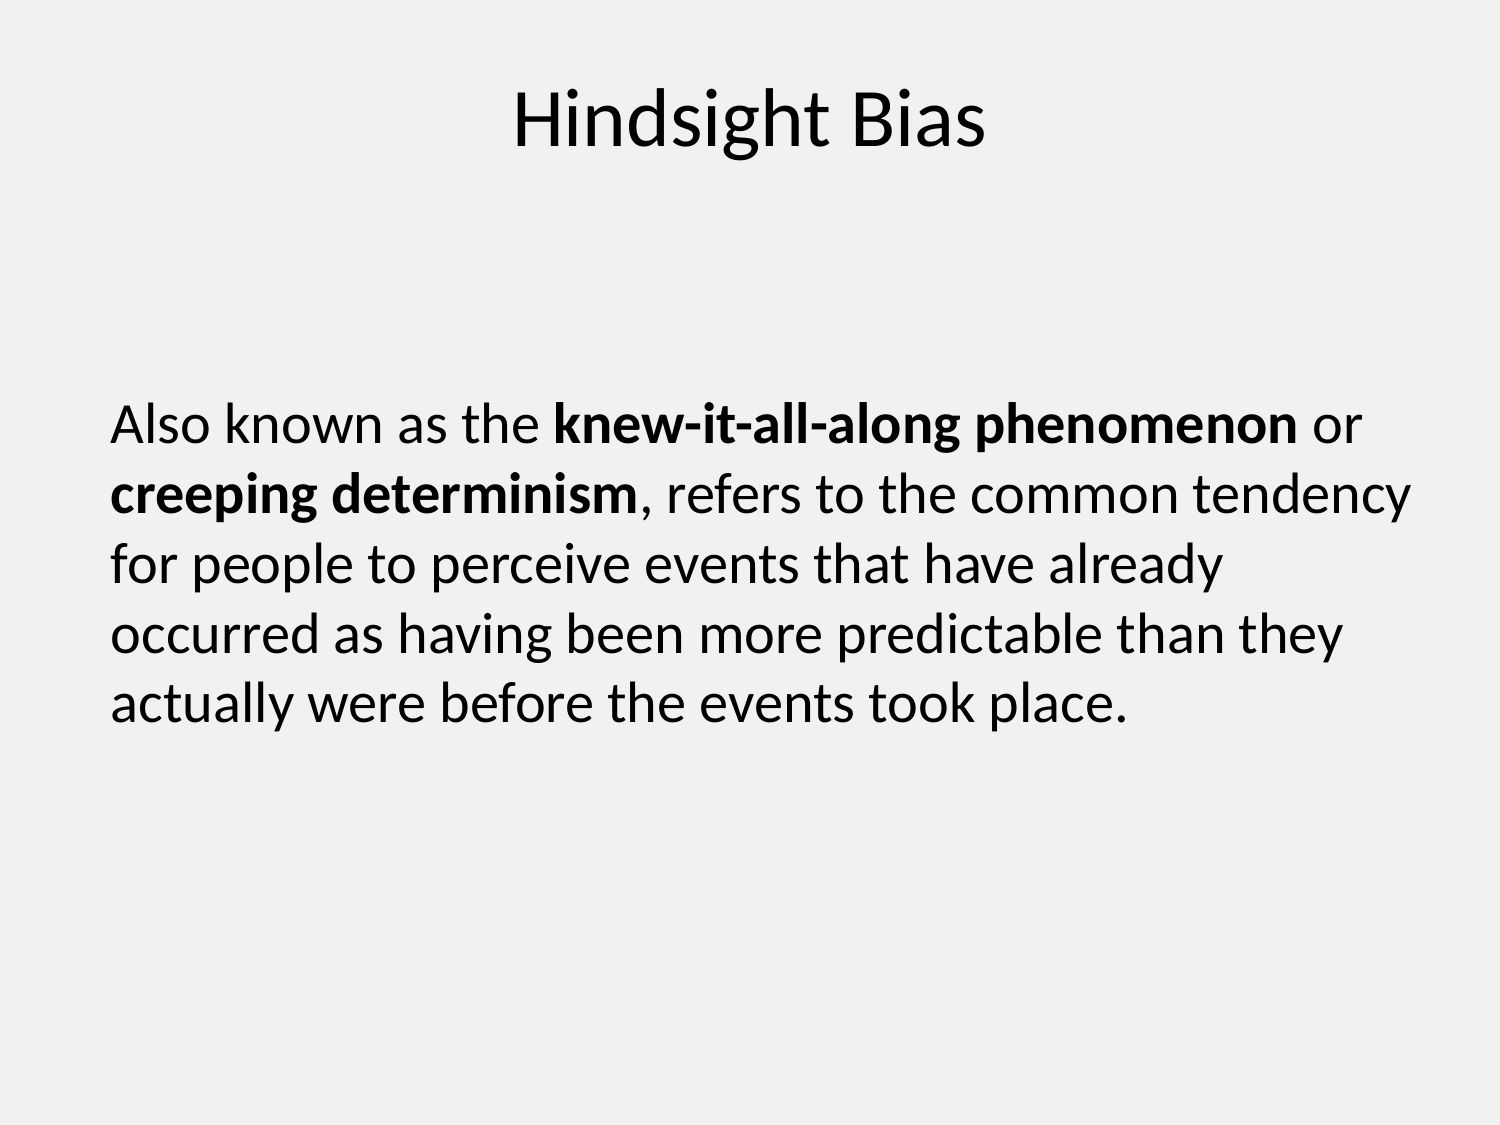

Hindsight Bias
Also known as the knew-it-all-along phenomenon or creeping determinism, refers to the common tendency for people to perceive events that have already occurred as having been more predictable than they actually were before the events took place.